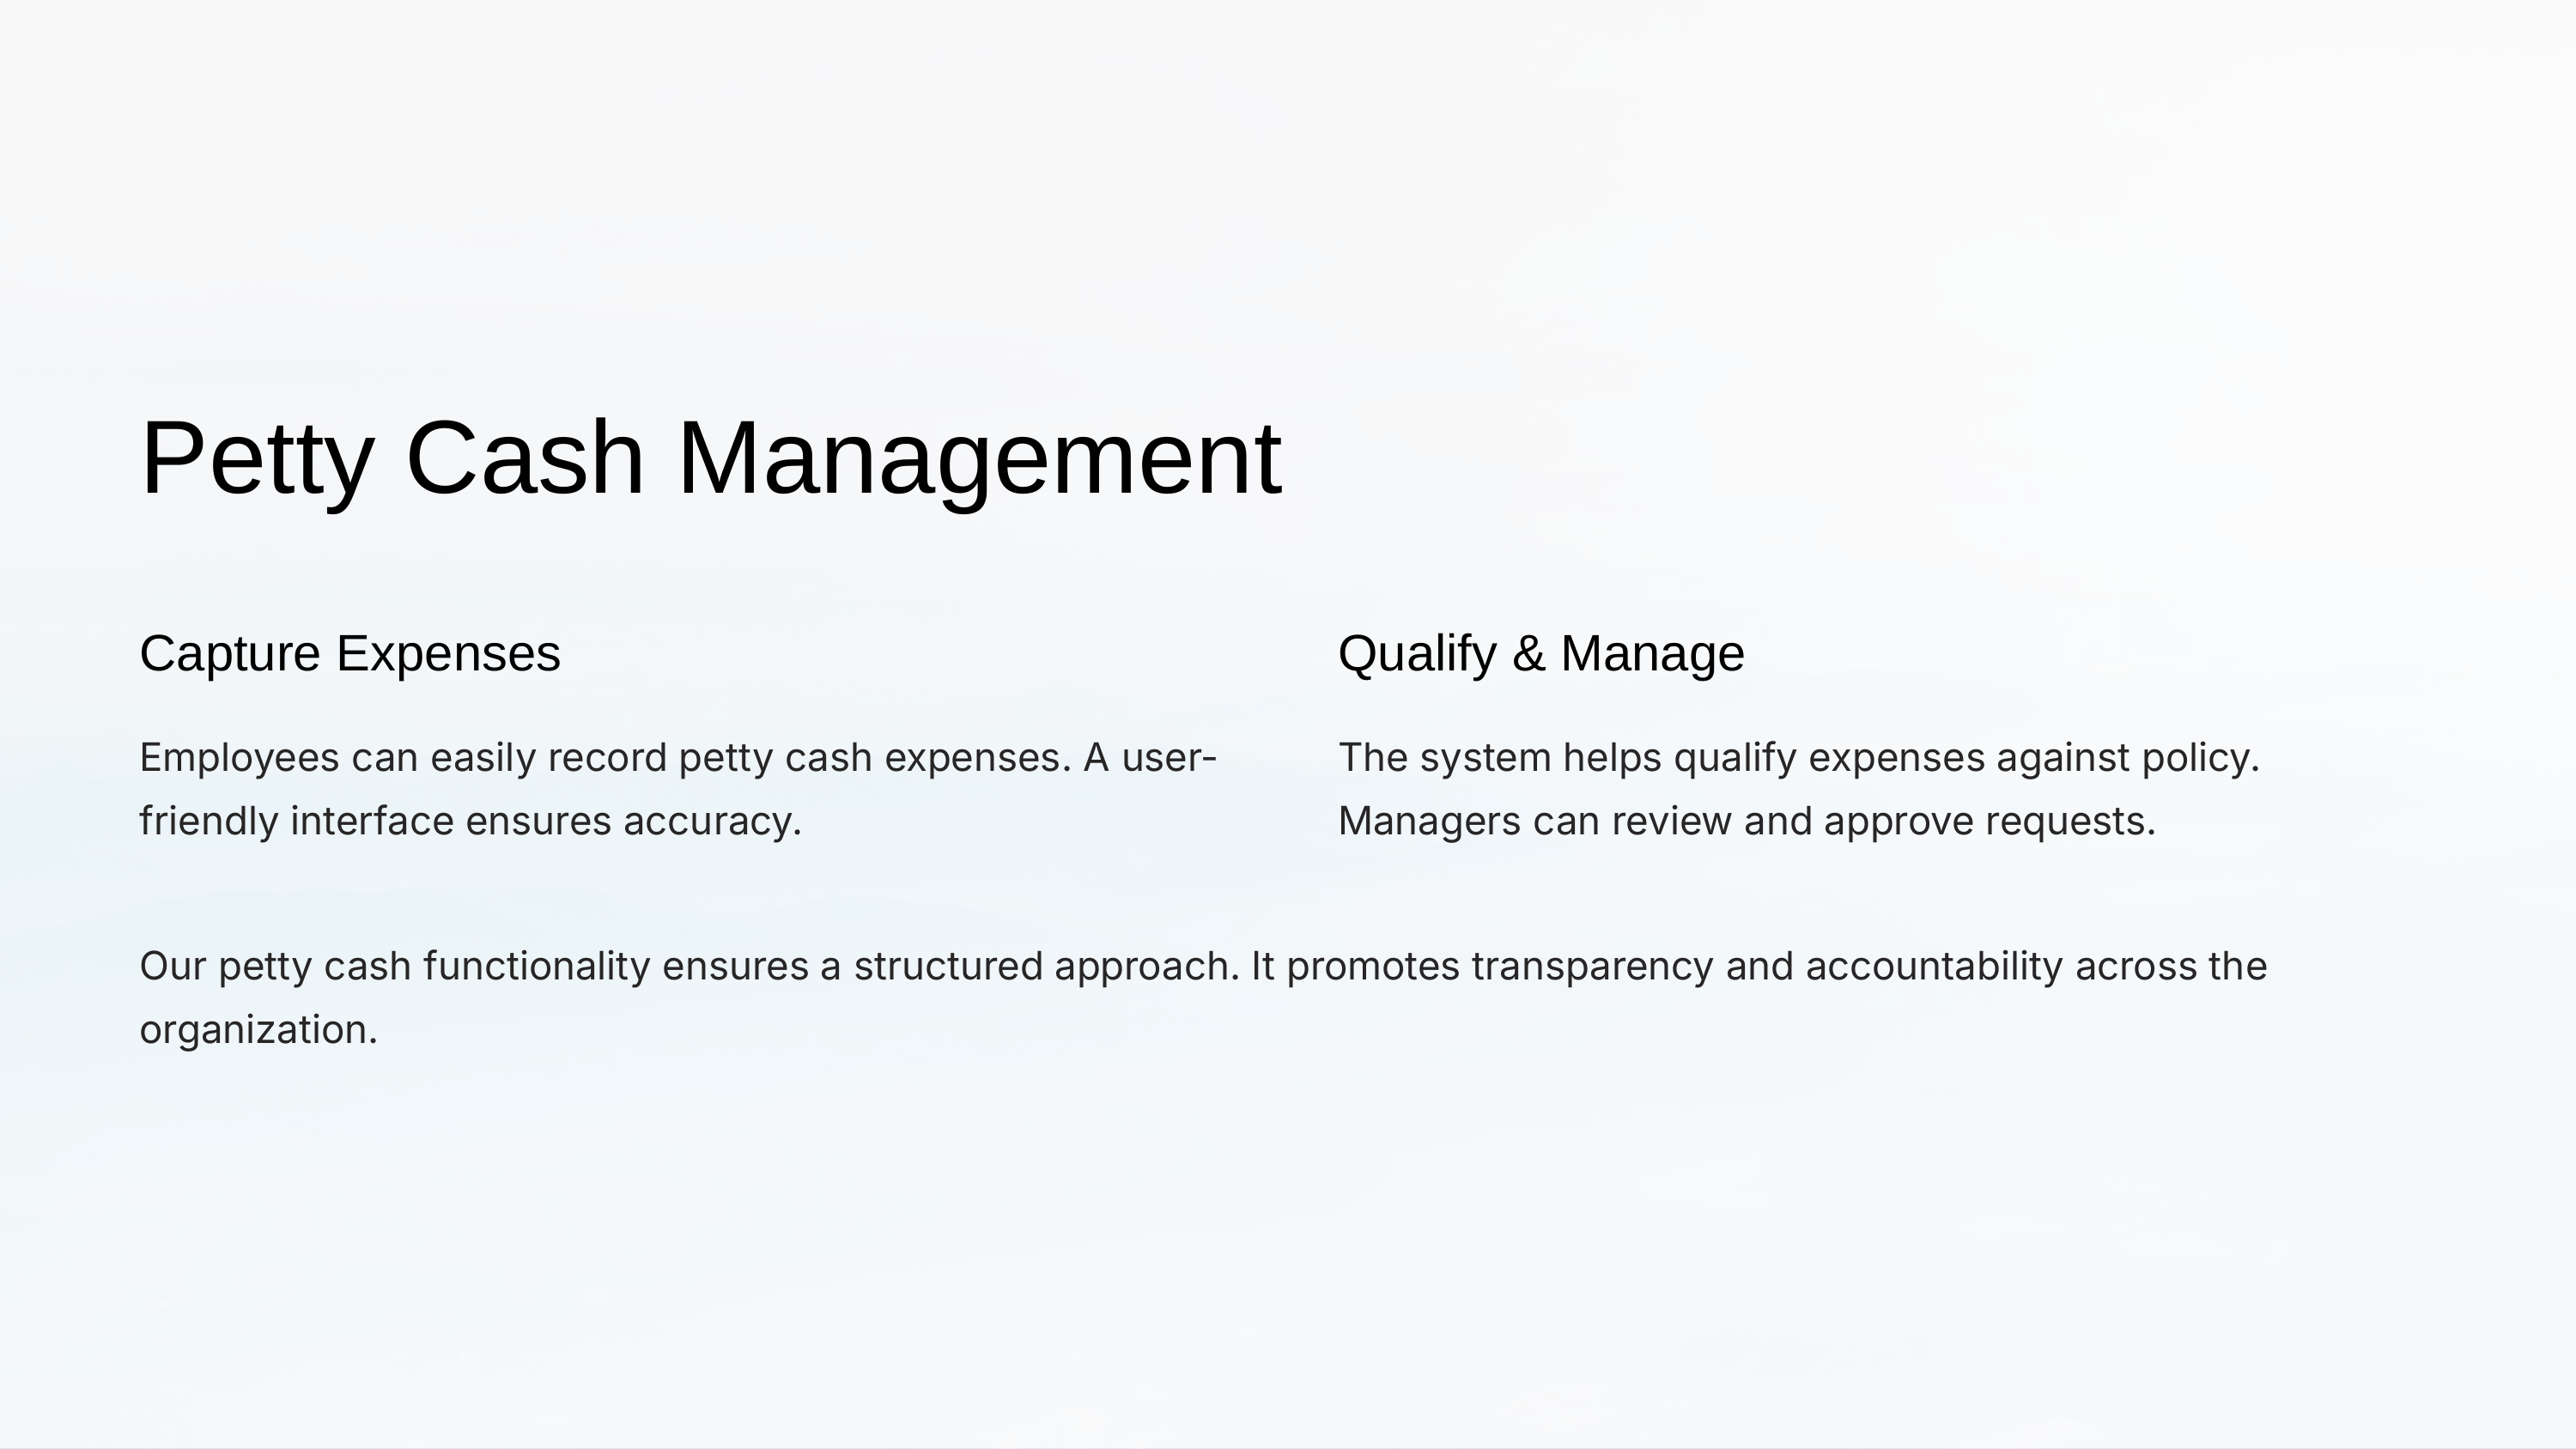

Petty Cash Management

Capture Expenses

Qualify & Manage

Employees can easily record petty cash expenses. A user-friendly interface ensures accuracy.

The system helps qualify expenses against policy. Managers can review and approve requests.

Our petty cash functionality ensures a structured approach. It promotes transparency and accountability across the organization.